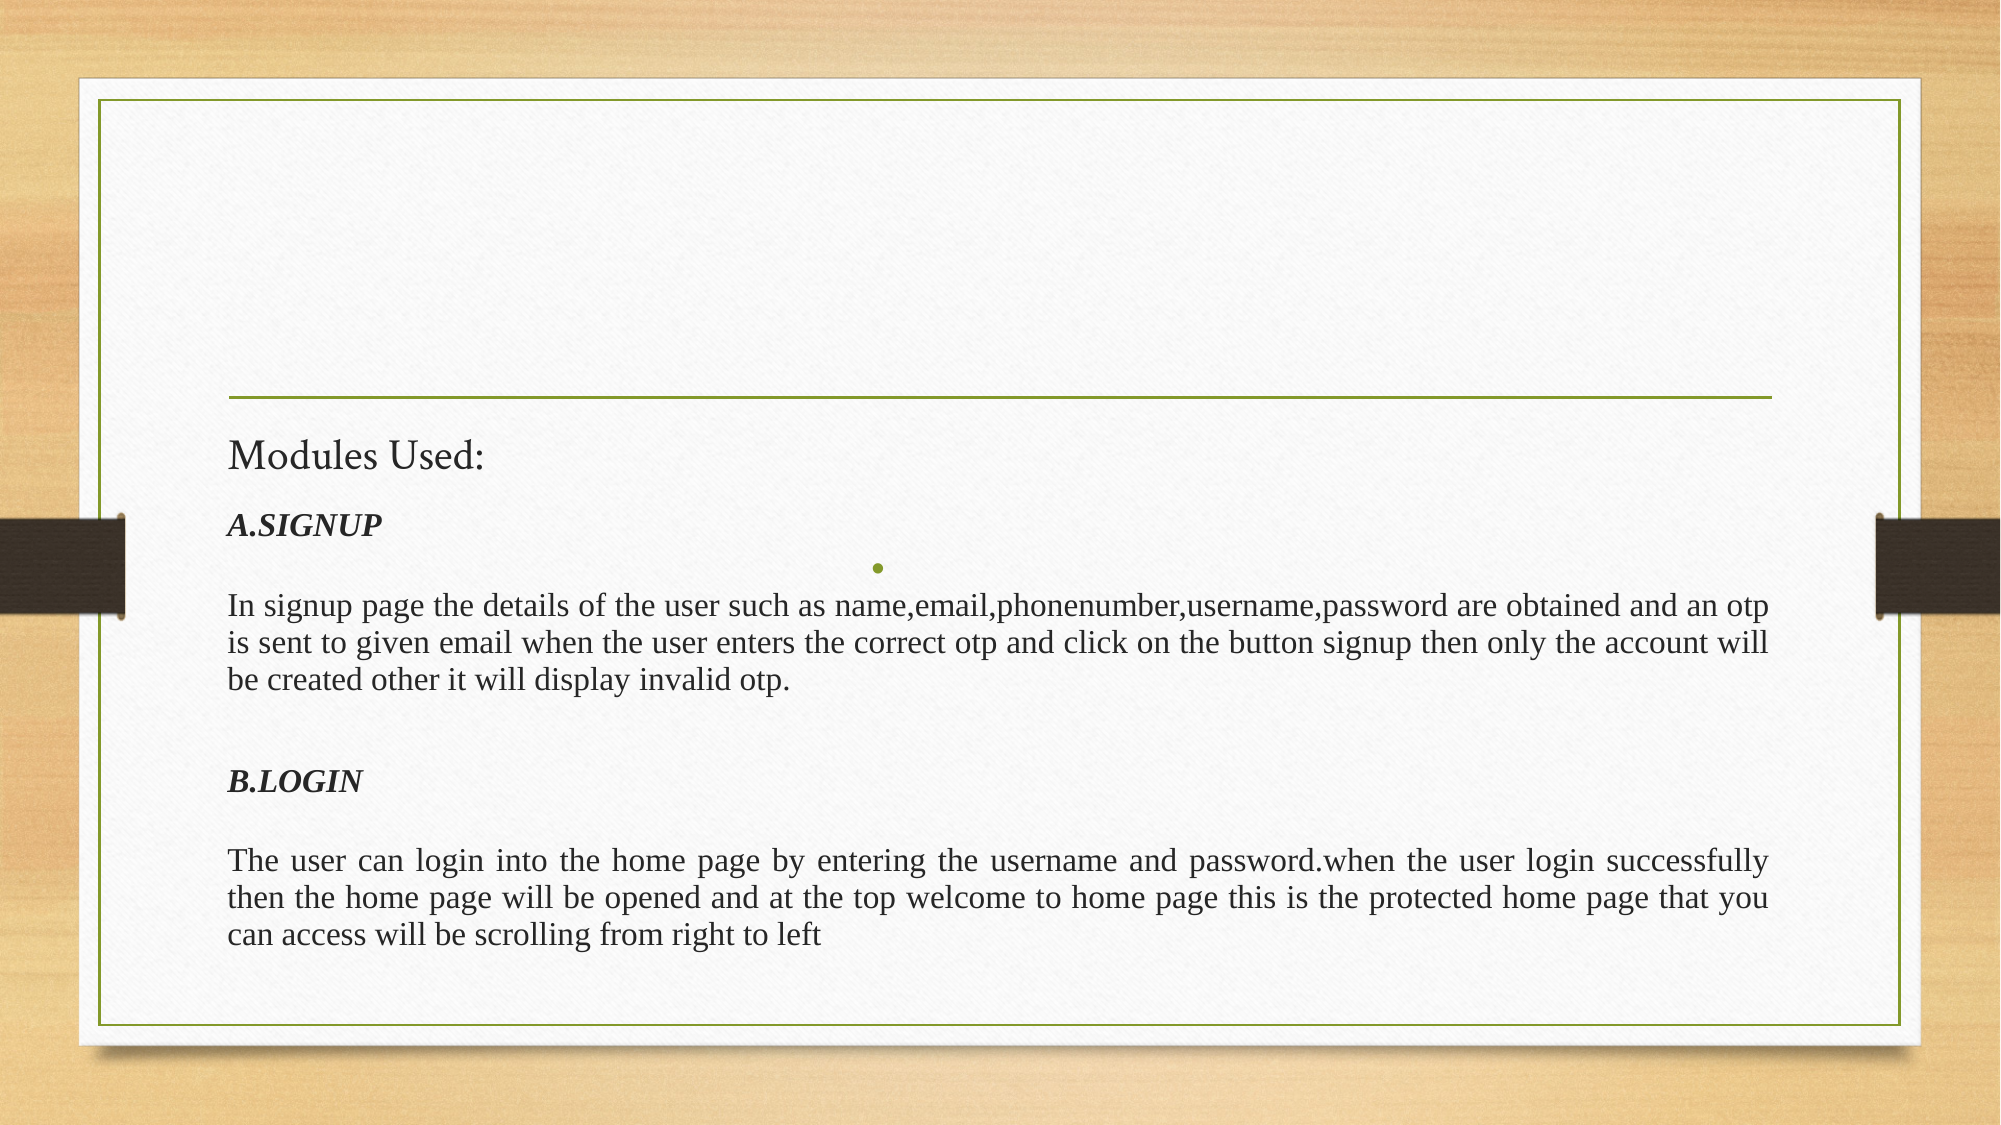

Modules Used:
A.SIGNUP

In signup page the details of the user such as name,email,phonenumber,username,password are obtained and an otp is sent to given email when the user enters the correct otp and click on the button signup then only the account will be created other it will display invalid otp.

B.LOGIN

The user can login into the home page by entering the username and password.when the user login successfully then the home page will be opened and at the top welcome to home page this is the protected home page that you can access will be scrolling from right to left